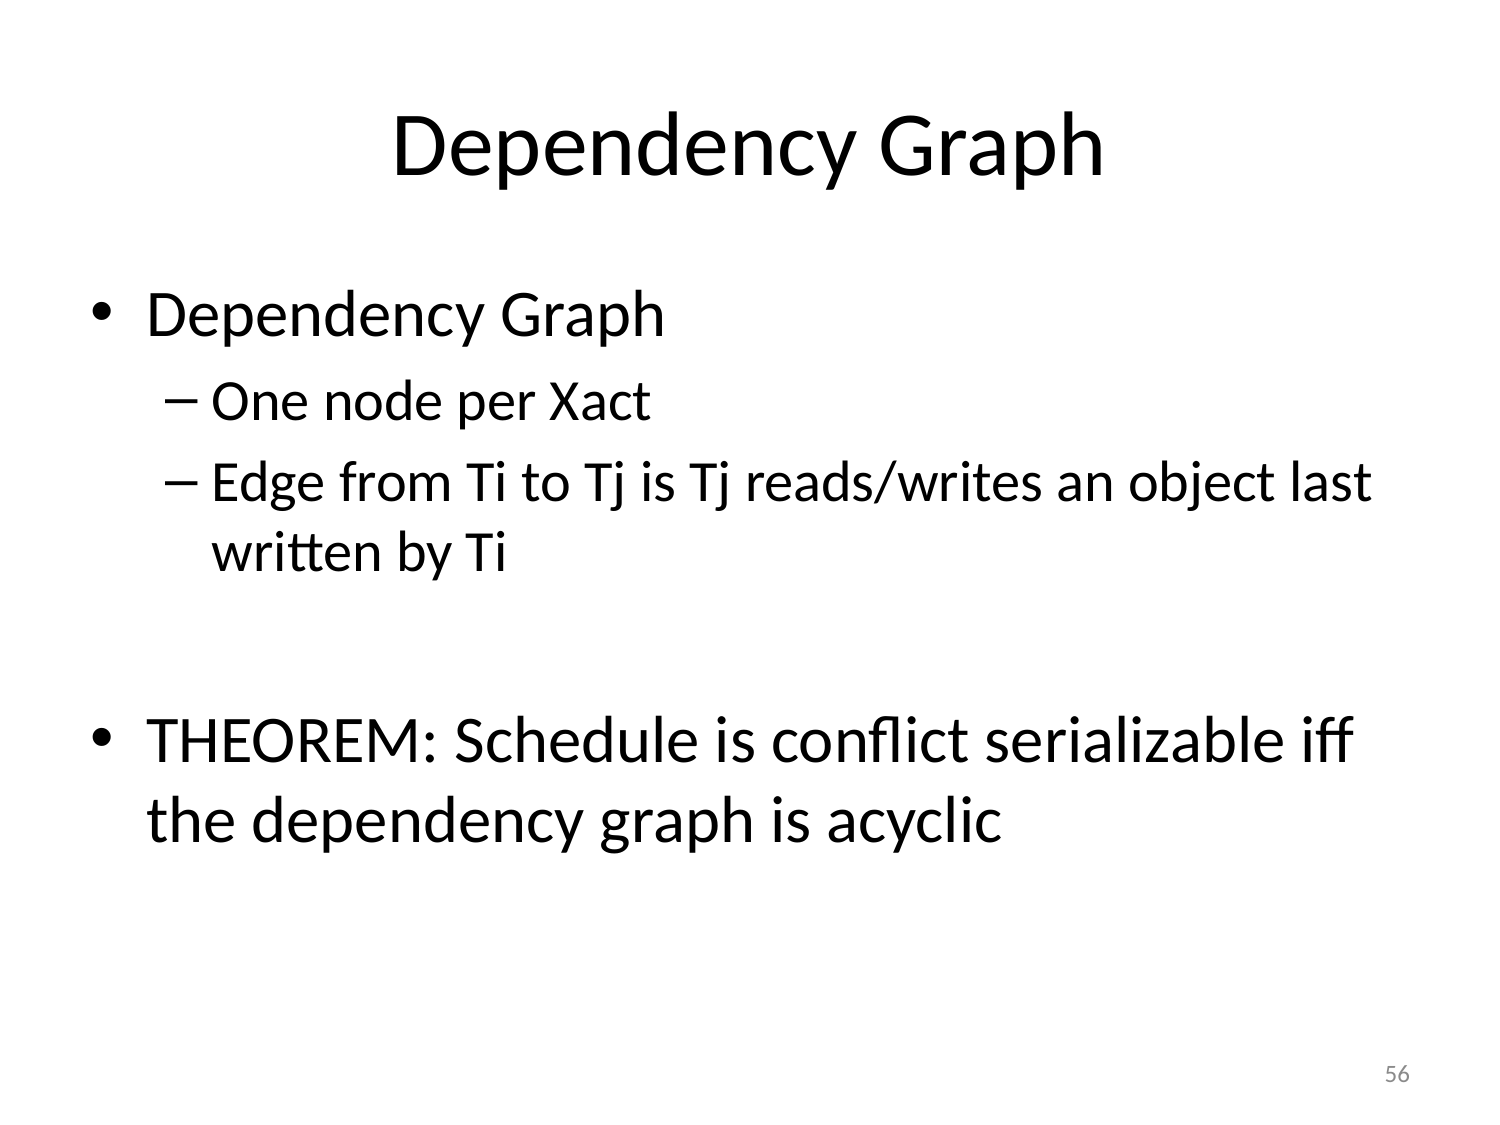

# Dependency Graph
Dependency Graph
One node per Xact
Edge from Ti to Tj is Tj reads/writes an object last written by Ti

THEOREM: Schedule is conflict serializable iff the dependency graph is acyclic
56